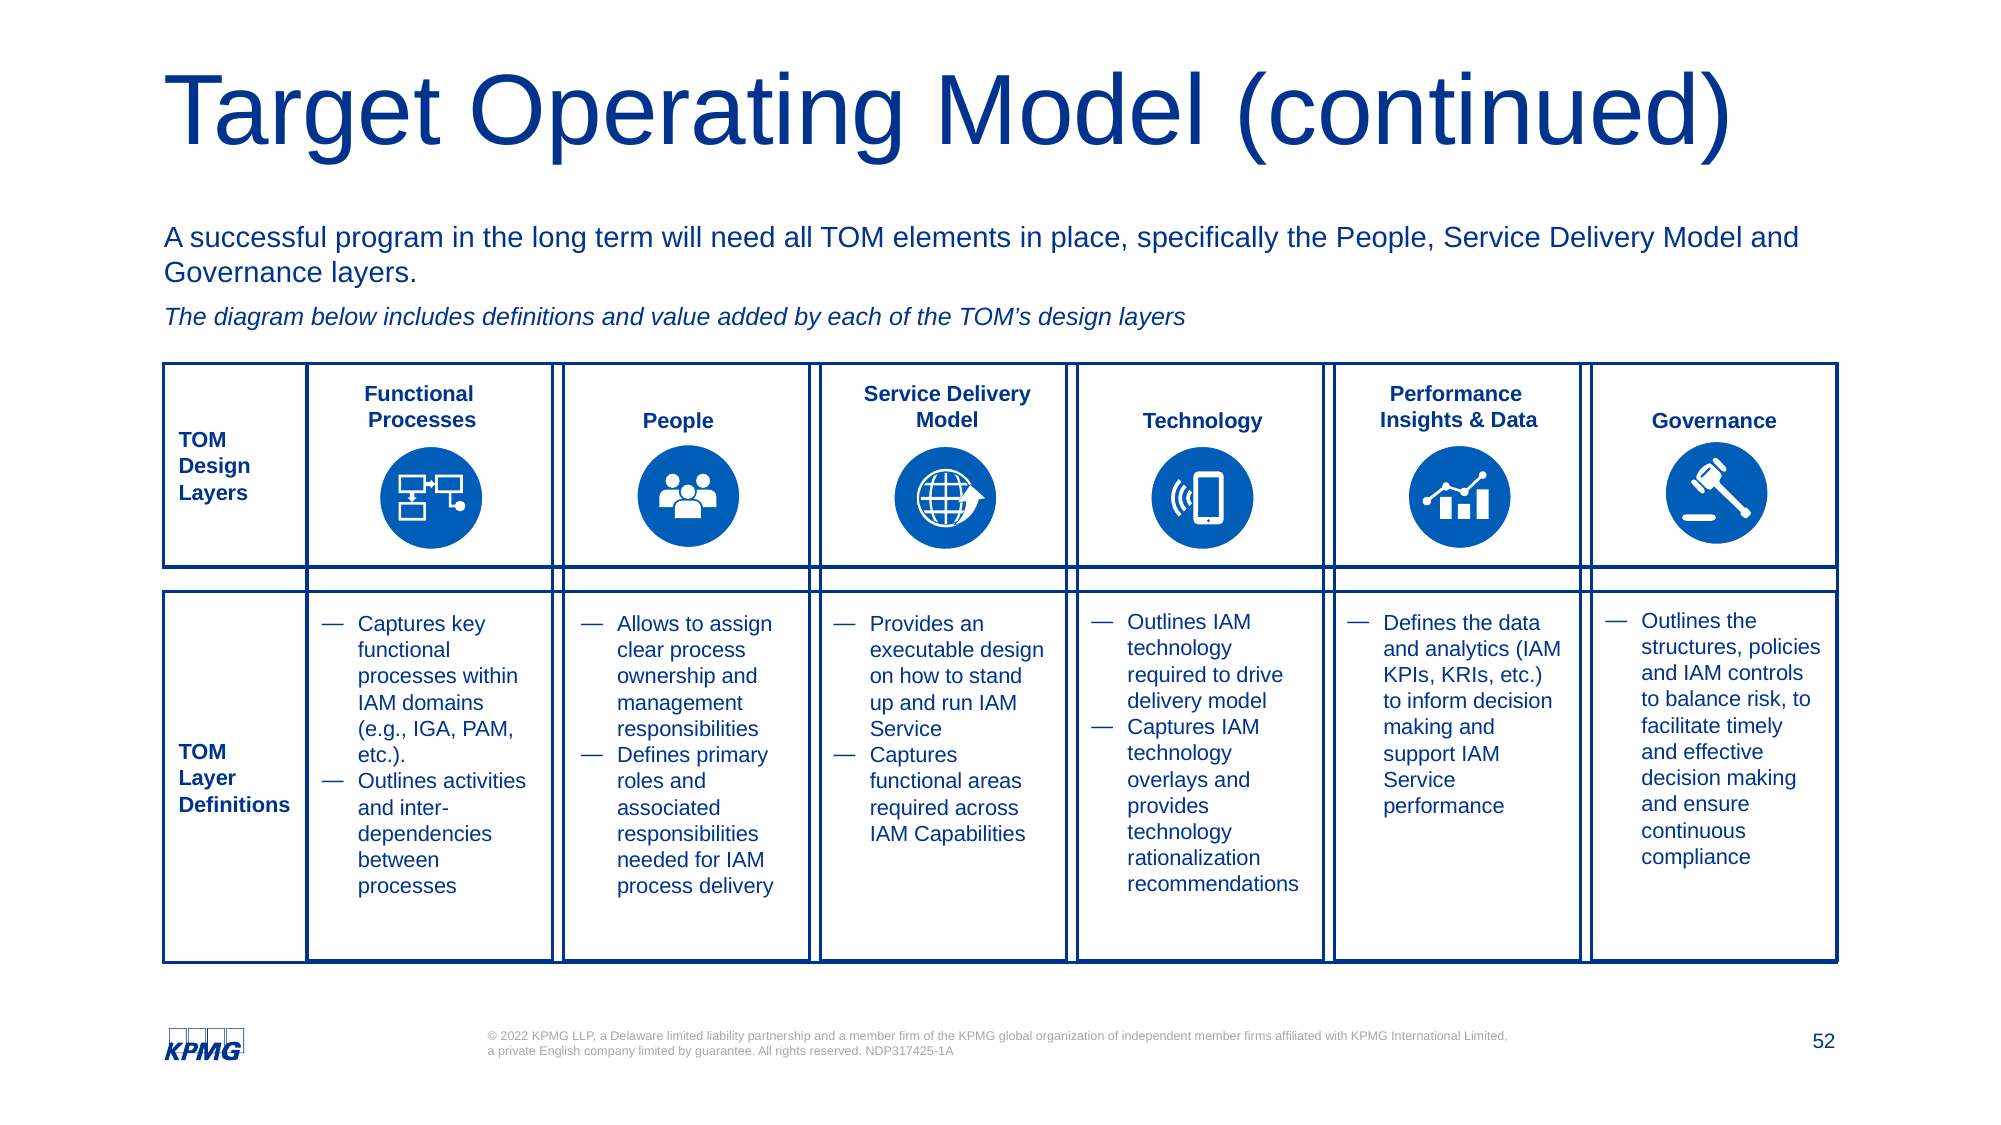

# Target Operating Model (continued)
A successful program in the long term will need all TOM elements in place, specifically the People, Service Delivery Model and Governance layers.
The diagram below includes definitions and value added by each of the TOM’s design layers

TOM
Design
Layers

Functional
Processes
Service Delivery
Model
Performance
Insights & Data
People
Technology
Governance

TOM
Layer
Definitions
Outlines the structures, policies and IAM controls to balance risk, to facilitate timely and effective decision making and ensure continuous compliance
Outlines IAM technology required to drive delivery model
Captures IAM technology overlays and provides technology rationalization recommendations
Defines the data and analytics (IAM KPIs, KRIs, etc.) to inform decision making and support IAM Service performance
Captures key functional processes within IAM domains (e.g., IGA, PAM, etc.).
Outlines activities and inter-dependencies between processes
Allows to assign clear process ownership and management responsibilities
Defines primary roles and associated responsibilities needed for IAM process delivery
Provides an executable design on how to stand up and run IAM Service
Captures functional areas required across IAM Capabilities